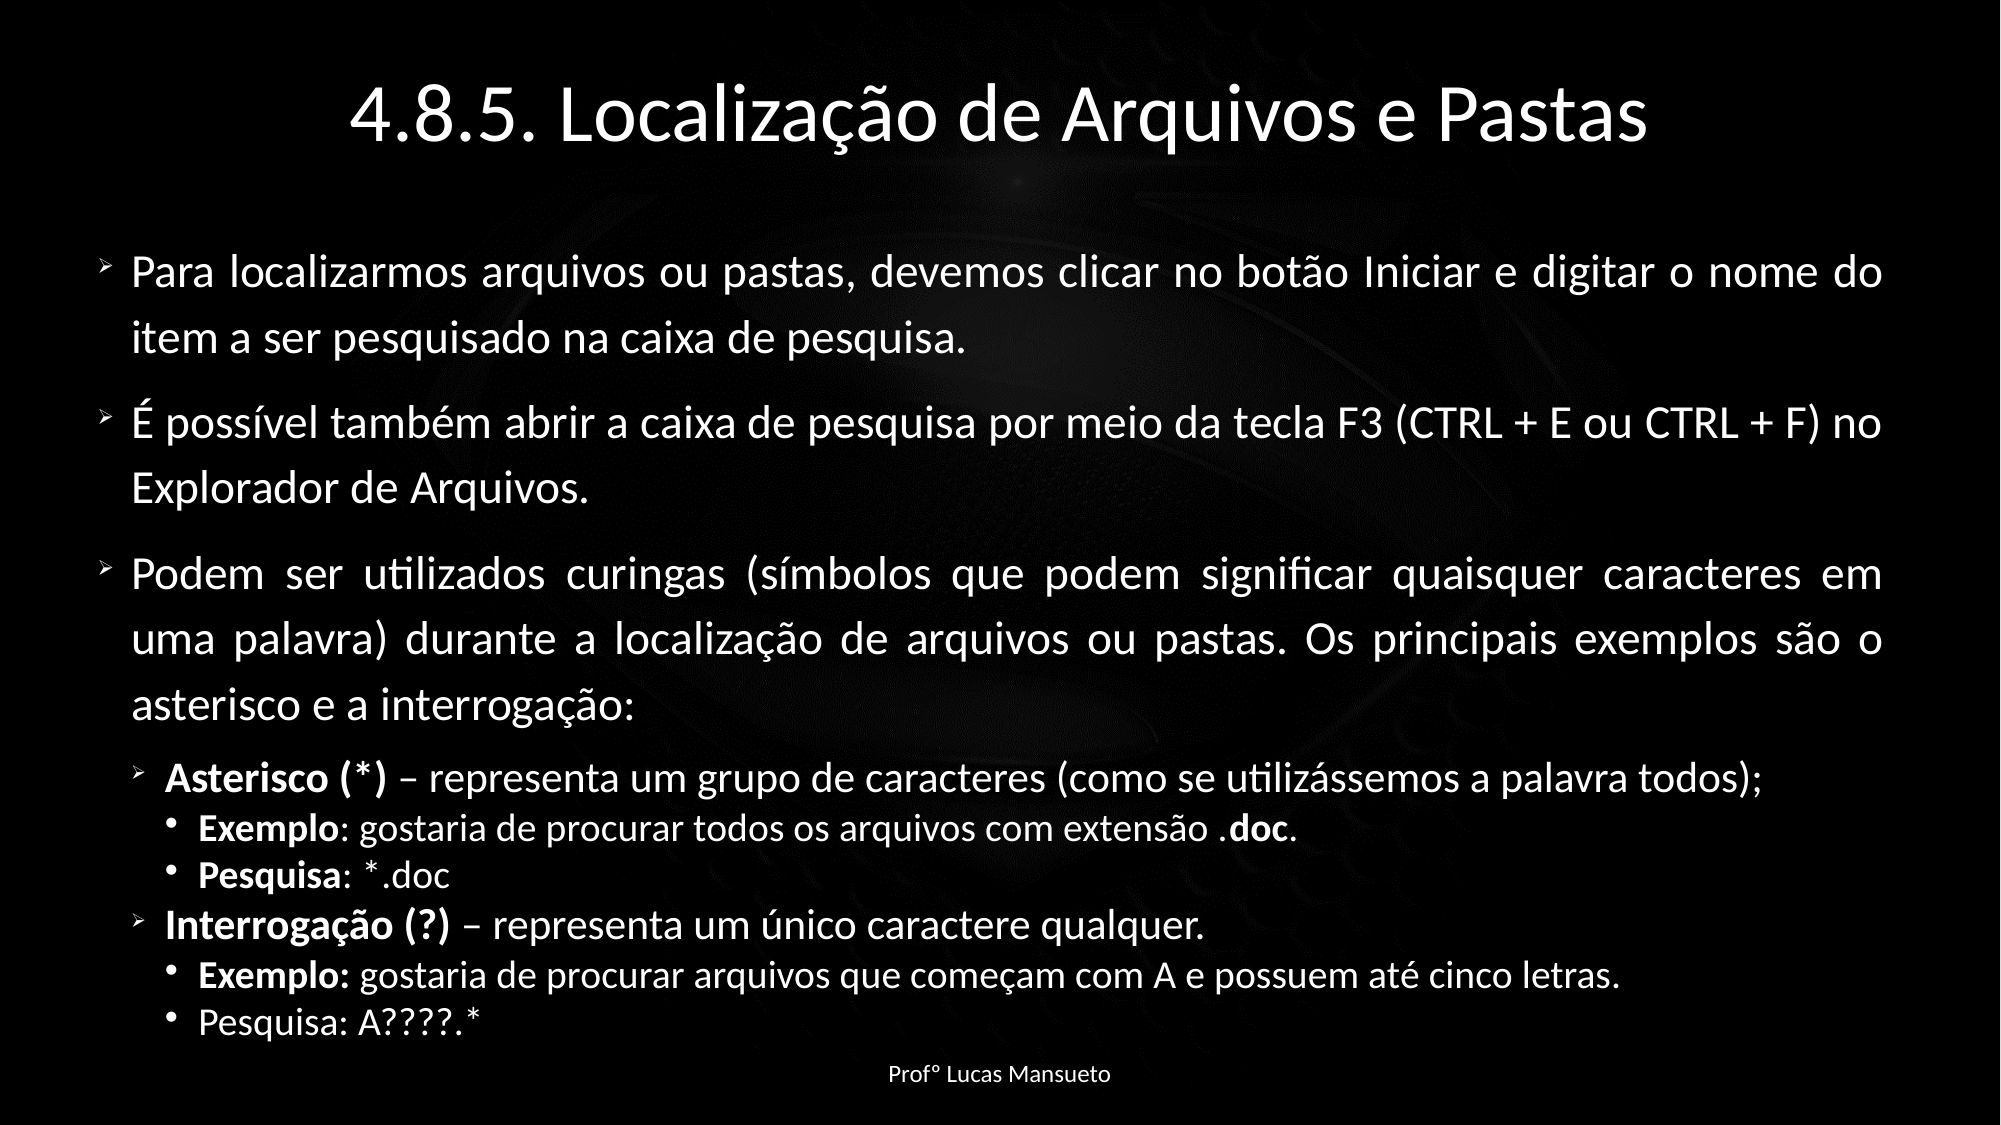

4.8.5. Localização de Arquivos e Pastas
Para localizarmos arquivos ou pastas, devemos clicar no botão Iniciar e digitar o nome do item a ser pesquisado na caixa de pesquisa.
É possível também abrir a caixa de pesquisa por meio da tecla F3 (CTRL + E ou CTRL + F) no Explorador de Arquivos.
Podem ser utilizados curingas (símbolos que podem significar quaisquer caracteres em uma palavra) durante a localização de arquivos ou pastas. Os principais exemplos são o asterisco e a interrogação:
Asterisco (*) – representa um grupo de caracteres (como se utilizássemos a palavra todos);
Exemplo: gostaria de procurar todos os arquivos com extensão .doc.
Pesquisa: *.doc
Interrogação (?) – representa um único caractere qualquer.
Exemplo: gostaria de procurar arquivos que começam com A e possuem até cinco letras.
Pesquisa: A????.*
Profº Lucas Mansueto